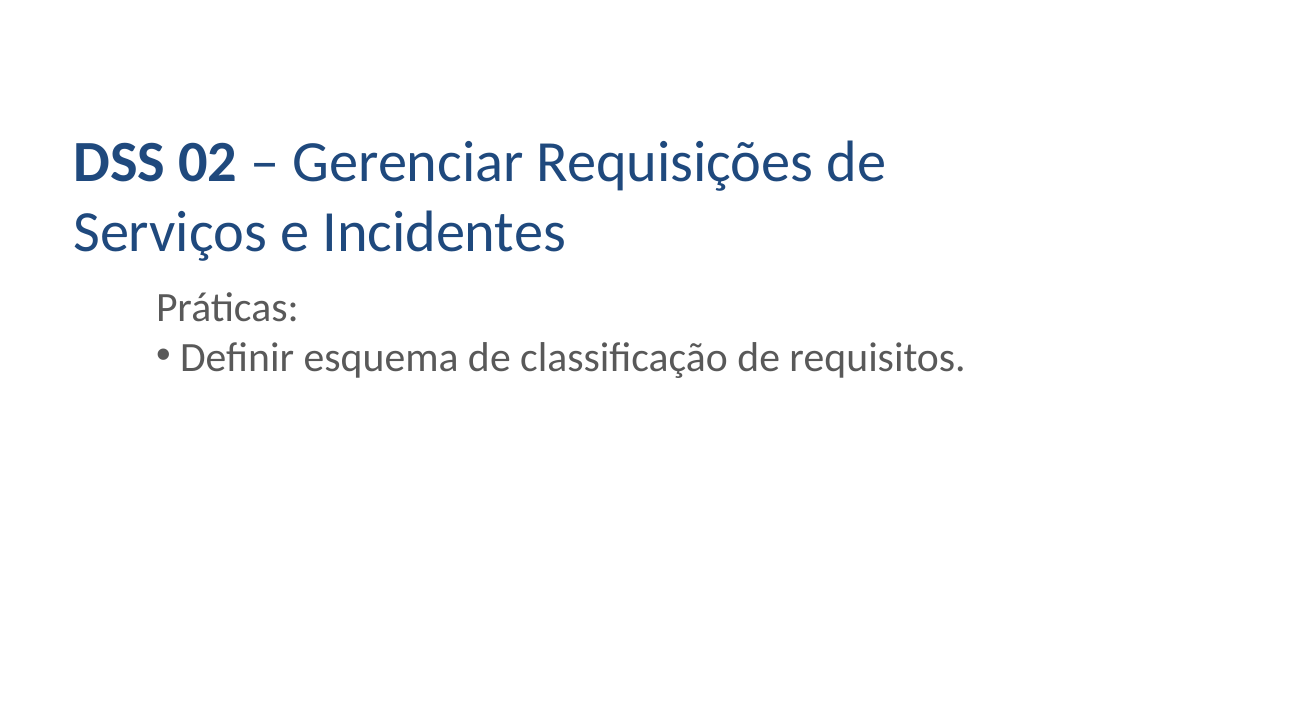

DSS 02 – Gerenciar Requisições de Serviços e Incidentes

Práticas:
 Definir esquema de classificação de requisitos.